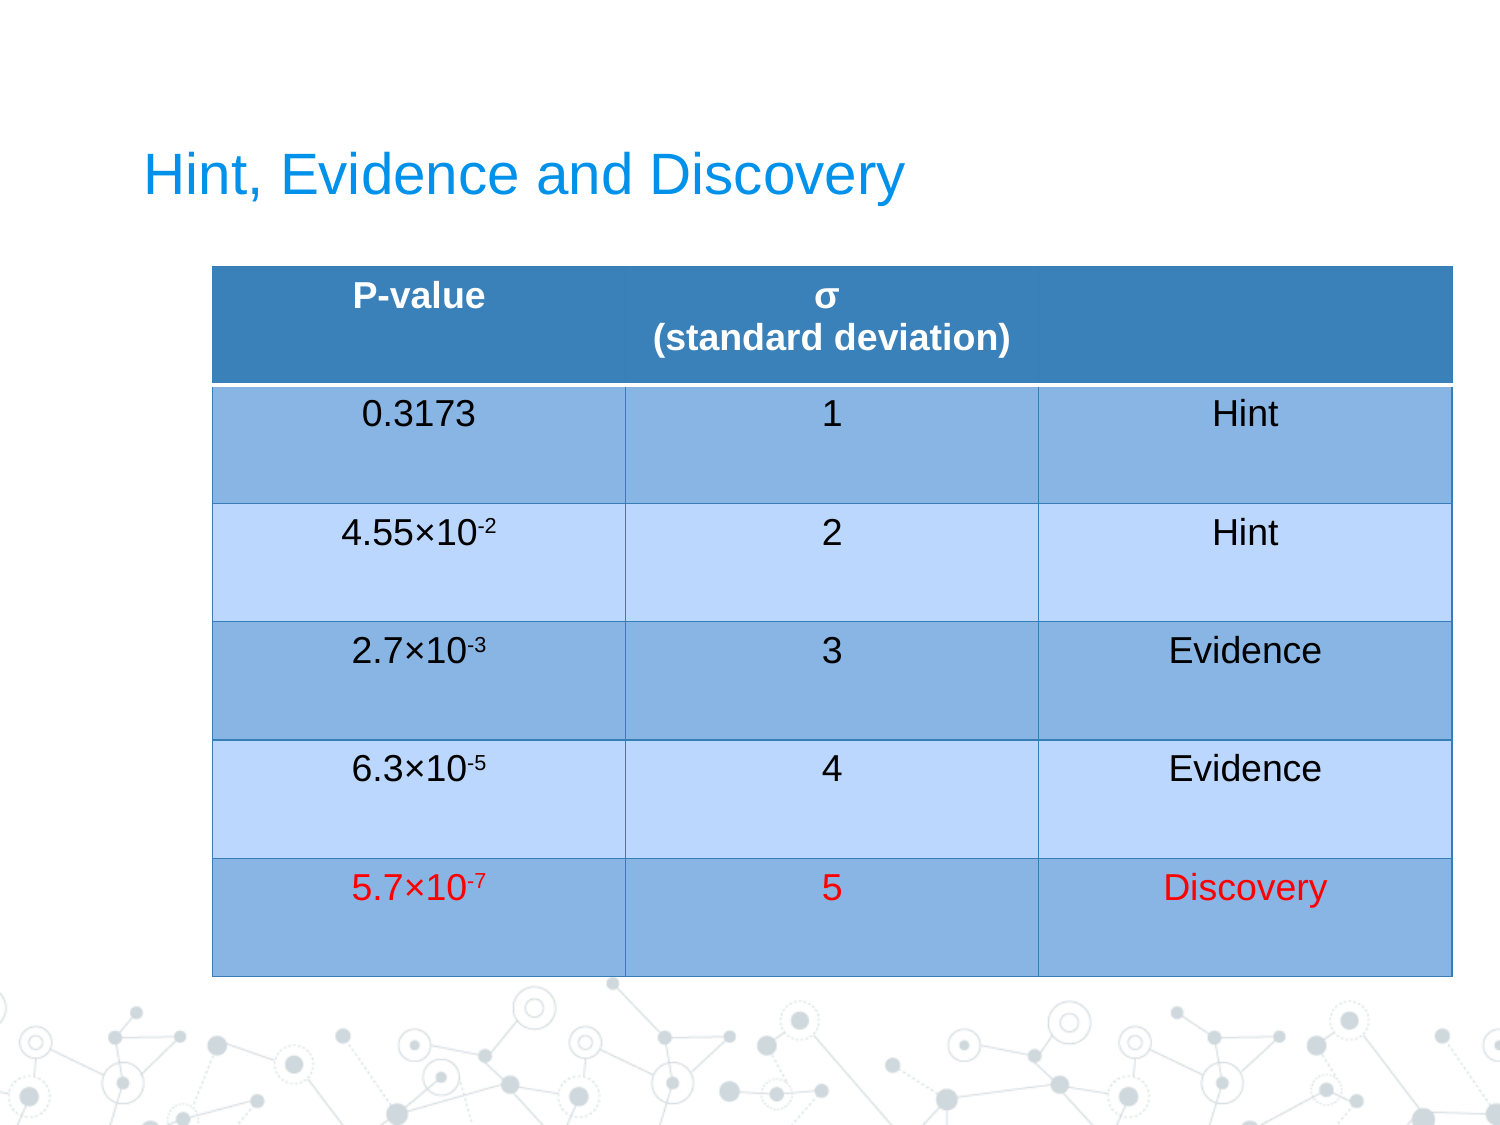

# Hint, Evidence and Discovery
| P-value | σ (standard deviation) |  |
| --- | --- | --- |
| 0.3173 | 1 | Hint |
| 4.55×10-2 | 2 | Hint |
| 2.7×10-3 | 3 | Evidence |
| 6.3×10-5 | 4 | Evidence |
| 5.7×10-7 | 5 | Discovery |